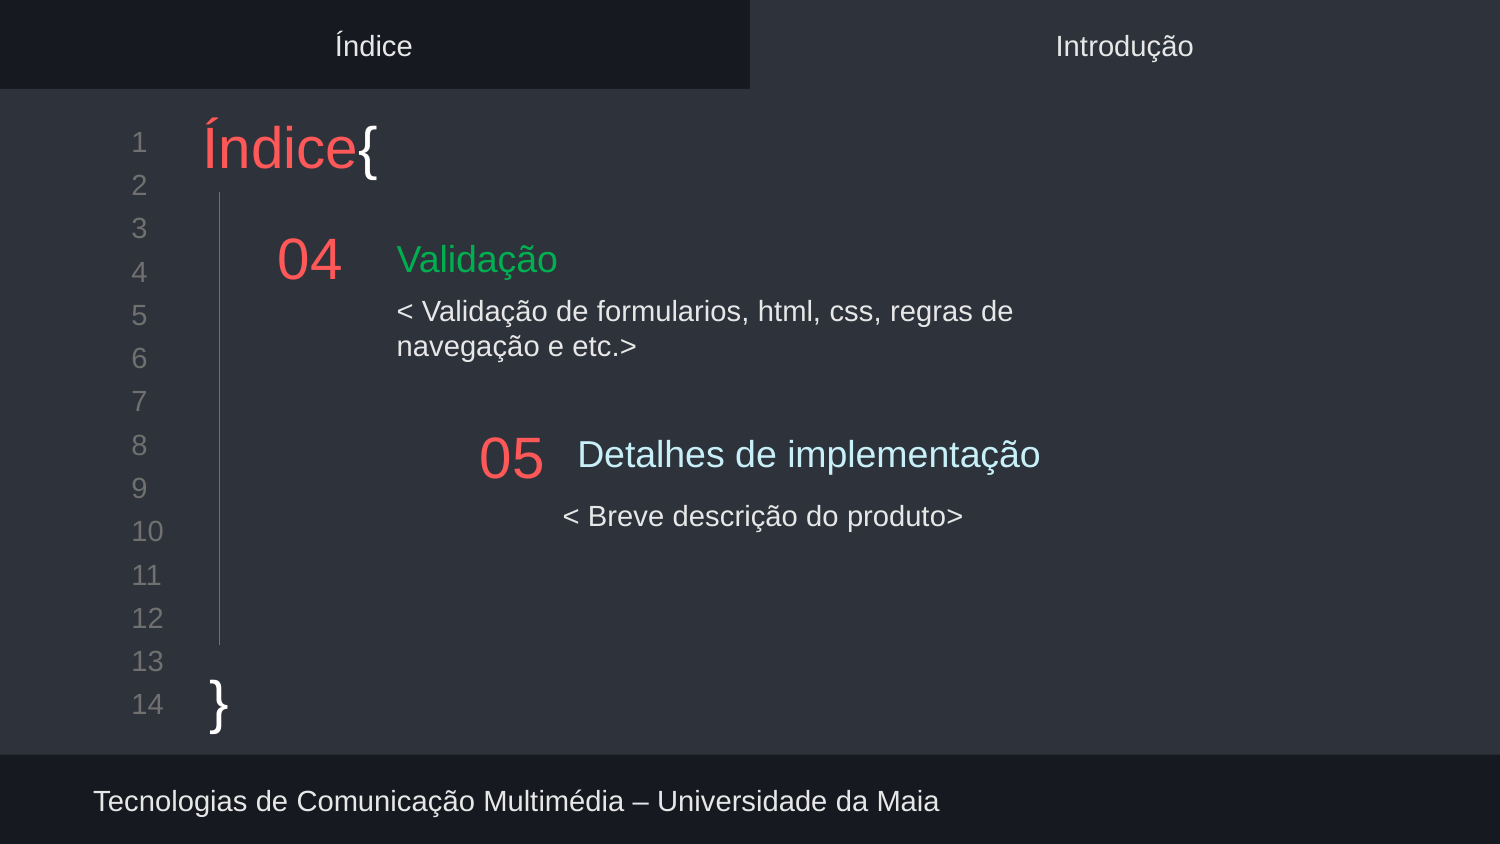

Índice
Introdução
Índice{
}
# 04
Validação
< Validação de formularios, html, css, regras de navegação e etc.>
Detalhes de implementação
05
< Breve descrição do produto>
Tecnologias de Comunicação Multimédia – Universidade da Maia